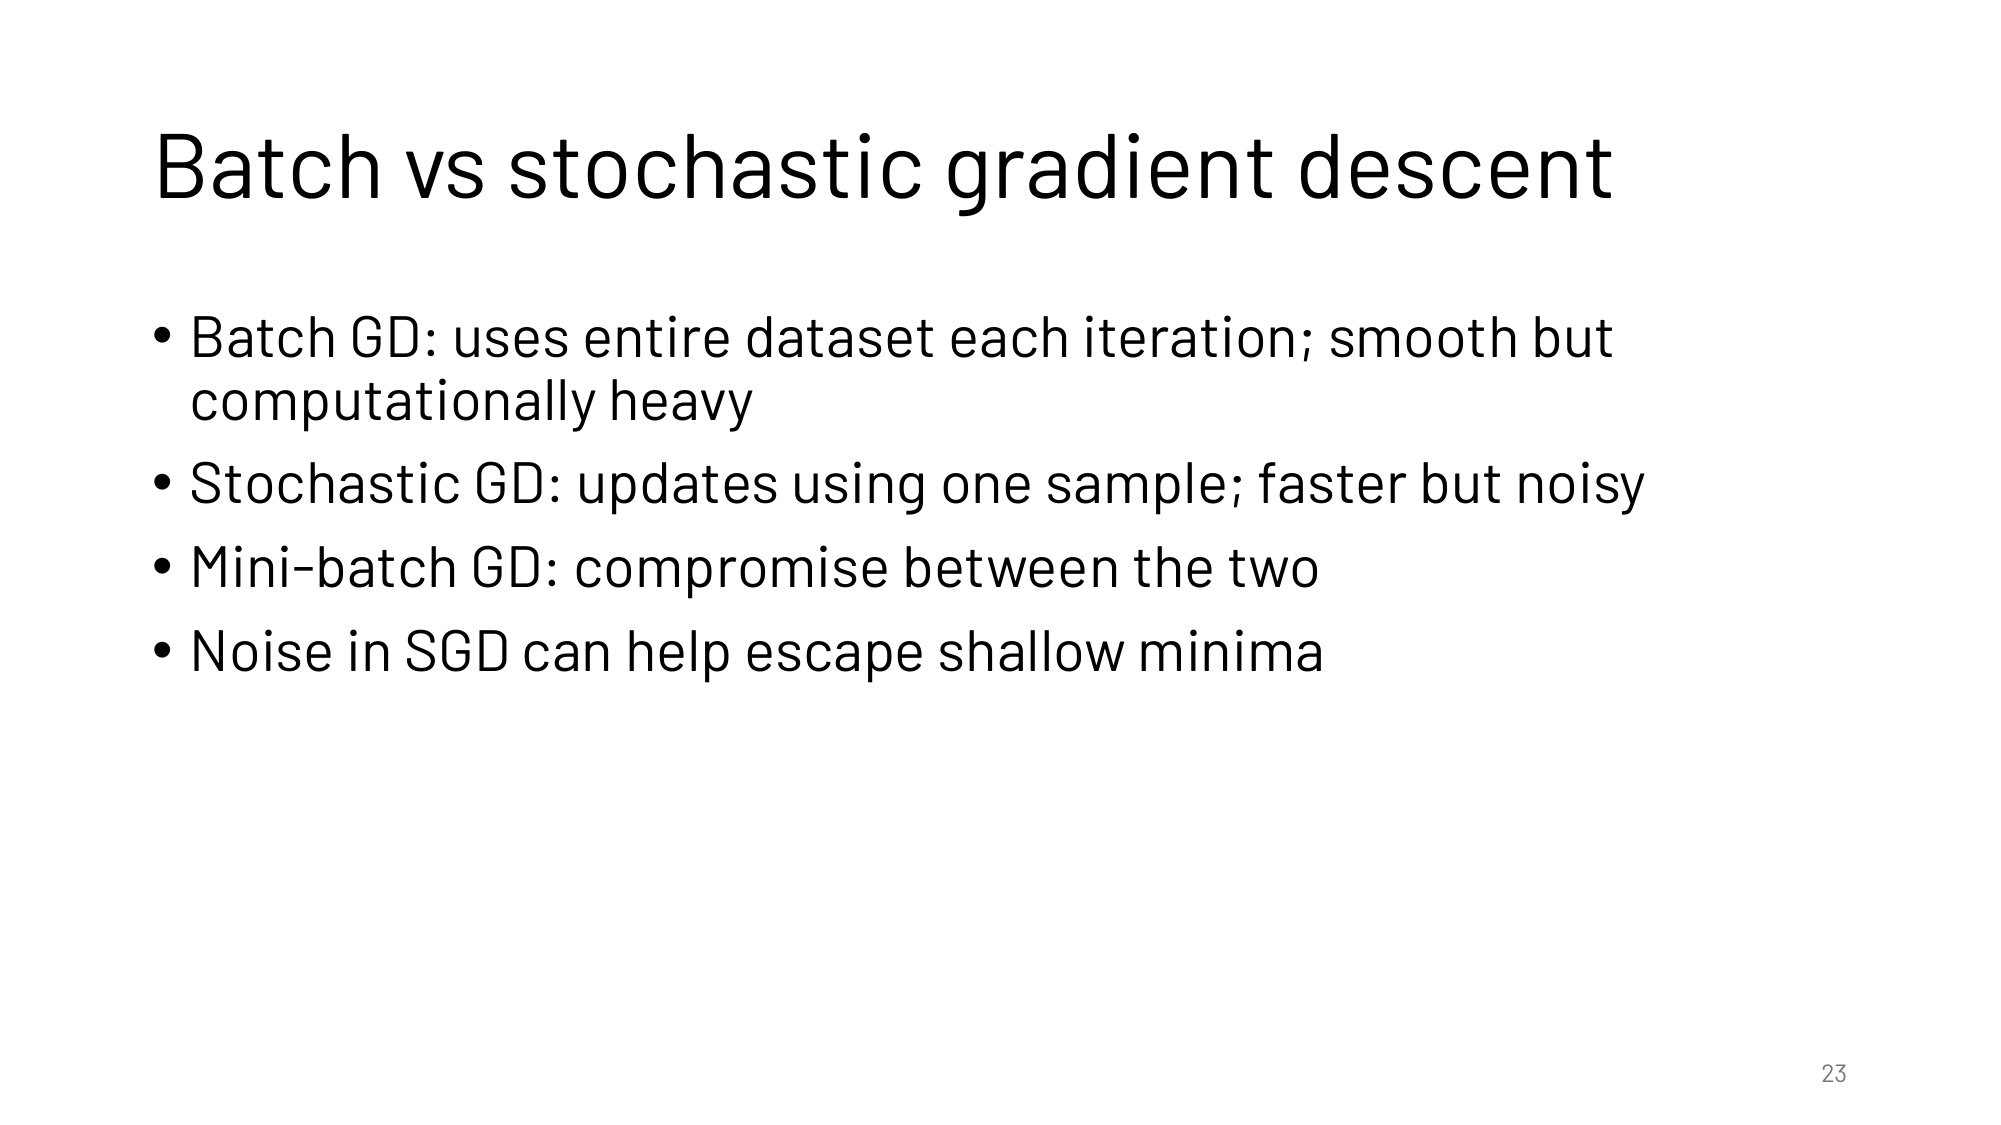

# Batch vs stochastic gradient descent
Batch GD: uses entire dataset each iteration; smooth but computationally heavy
Stochastic GD: updates using one sample; faster but noisy
Mini‑batch GD: compromise between the two
Noise in SGD can help escape shallow minima

23